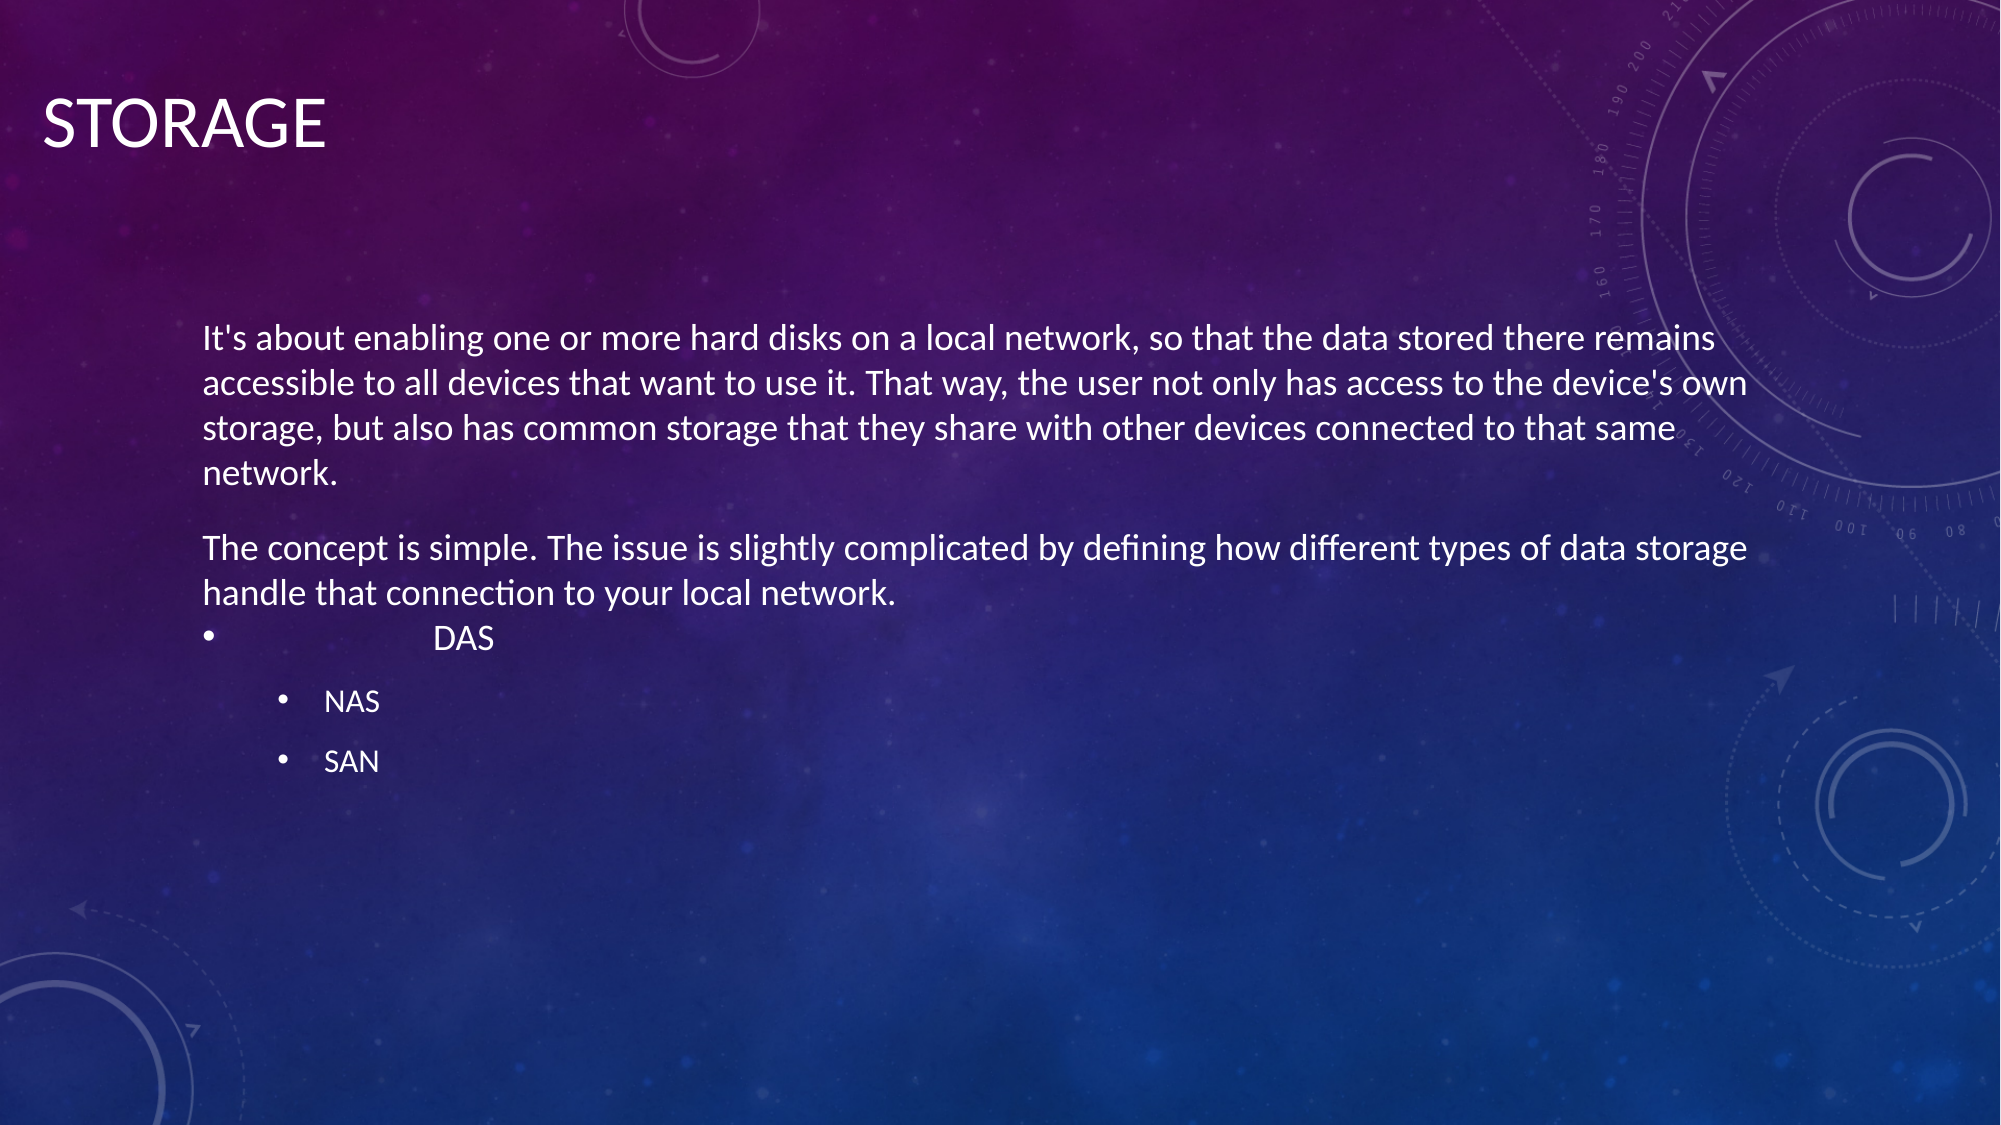

# Storage
It's about enabling one or more hard disks on a local network, so that the data stored there remains accessible to all devices that want to use it. That way, the user not only has access to the device's own storage, but also has common storage that they share with other devices connected to that same network.
The concept is simple. The issue is slightly complicated by defining how different types of data storage handle that connection to your local network.
	    DAS
NAS
SAN